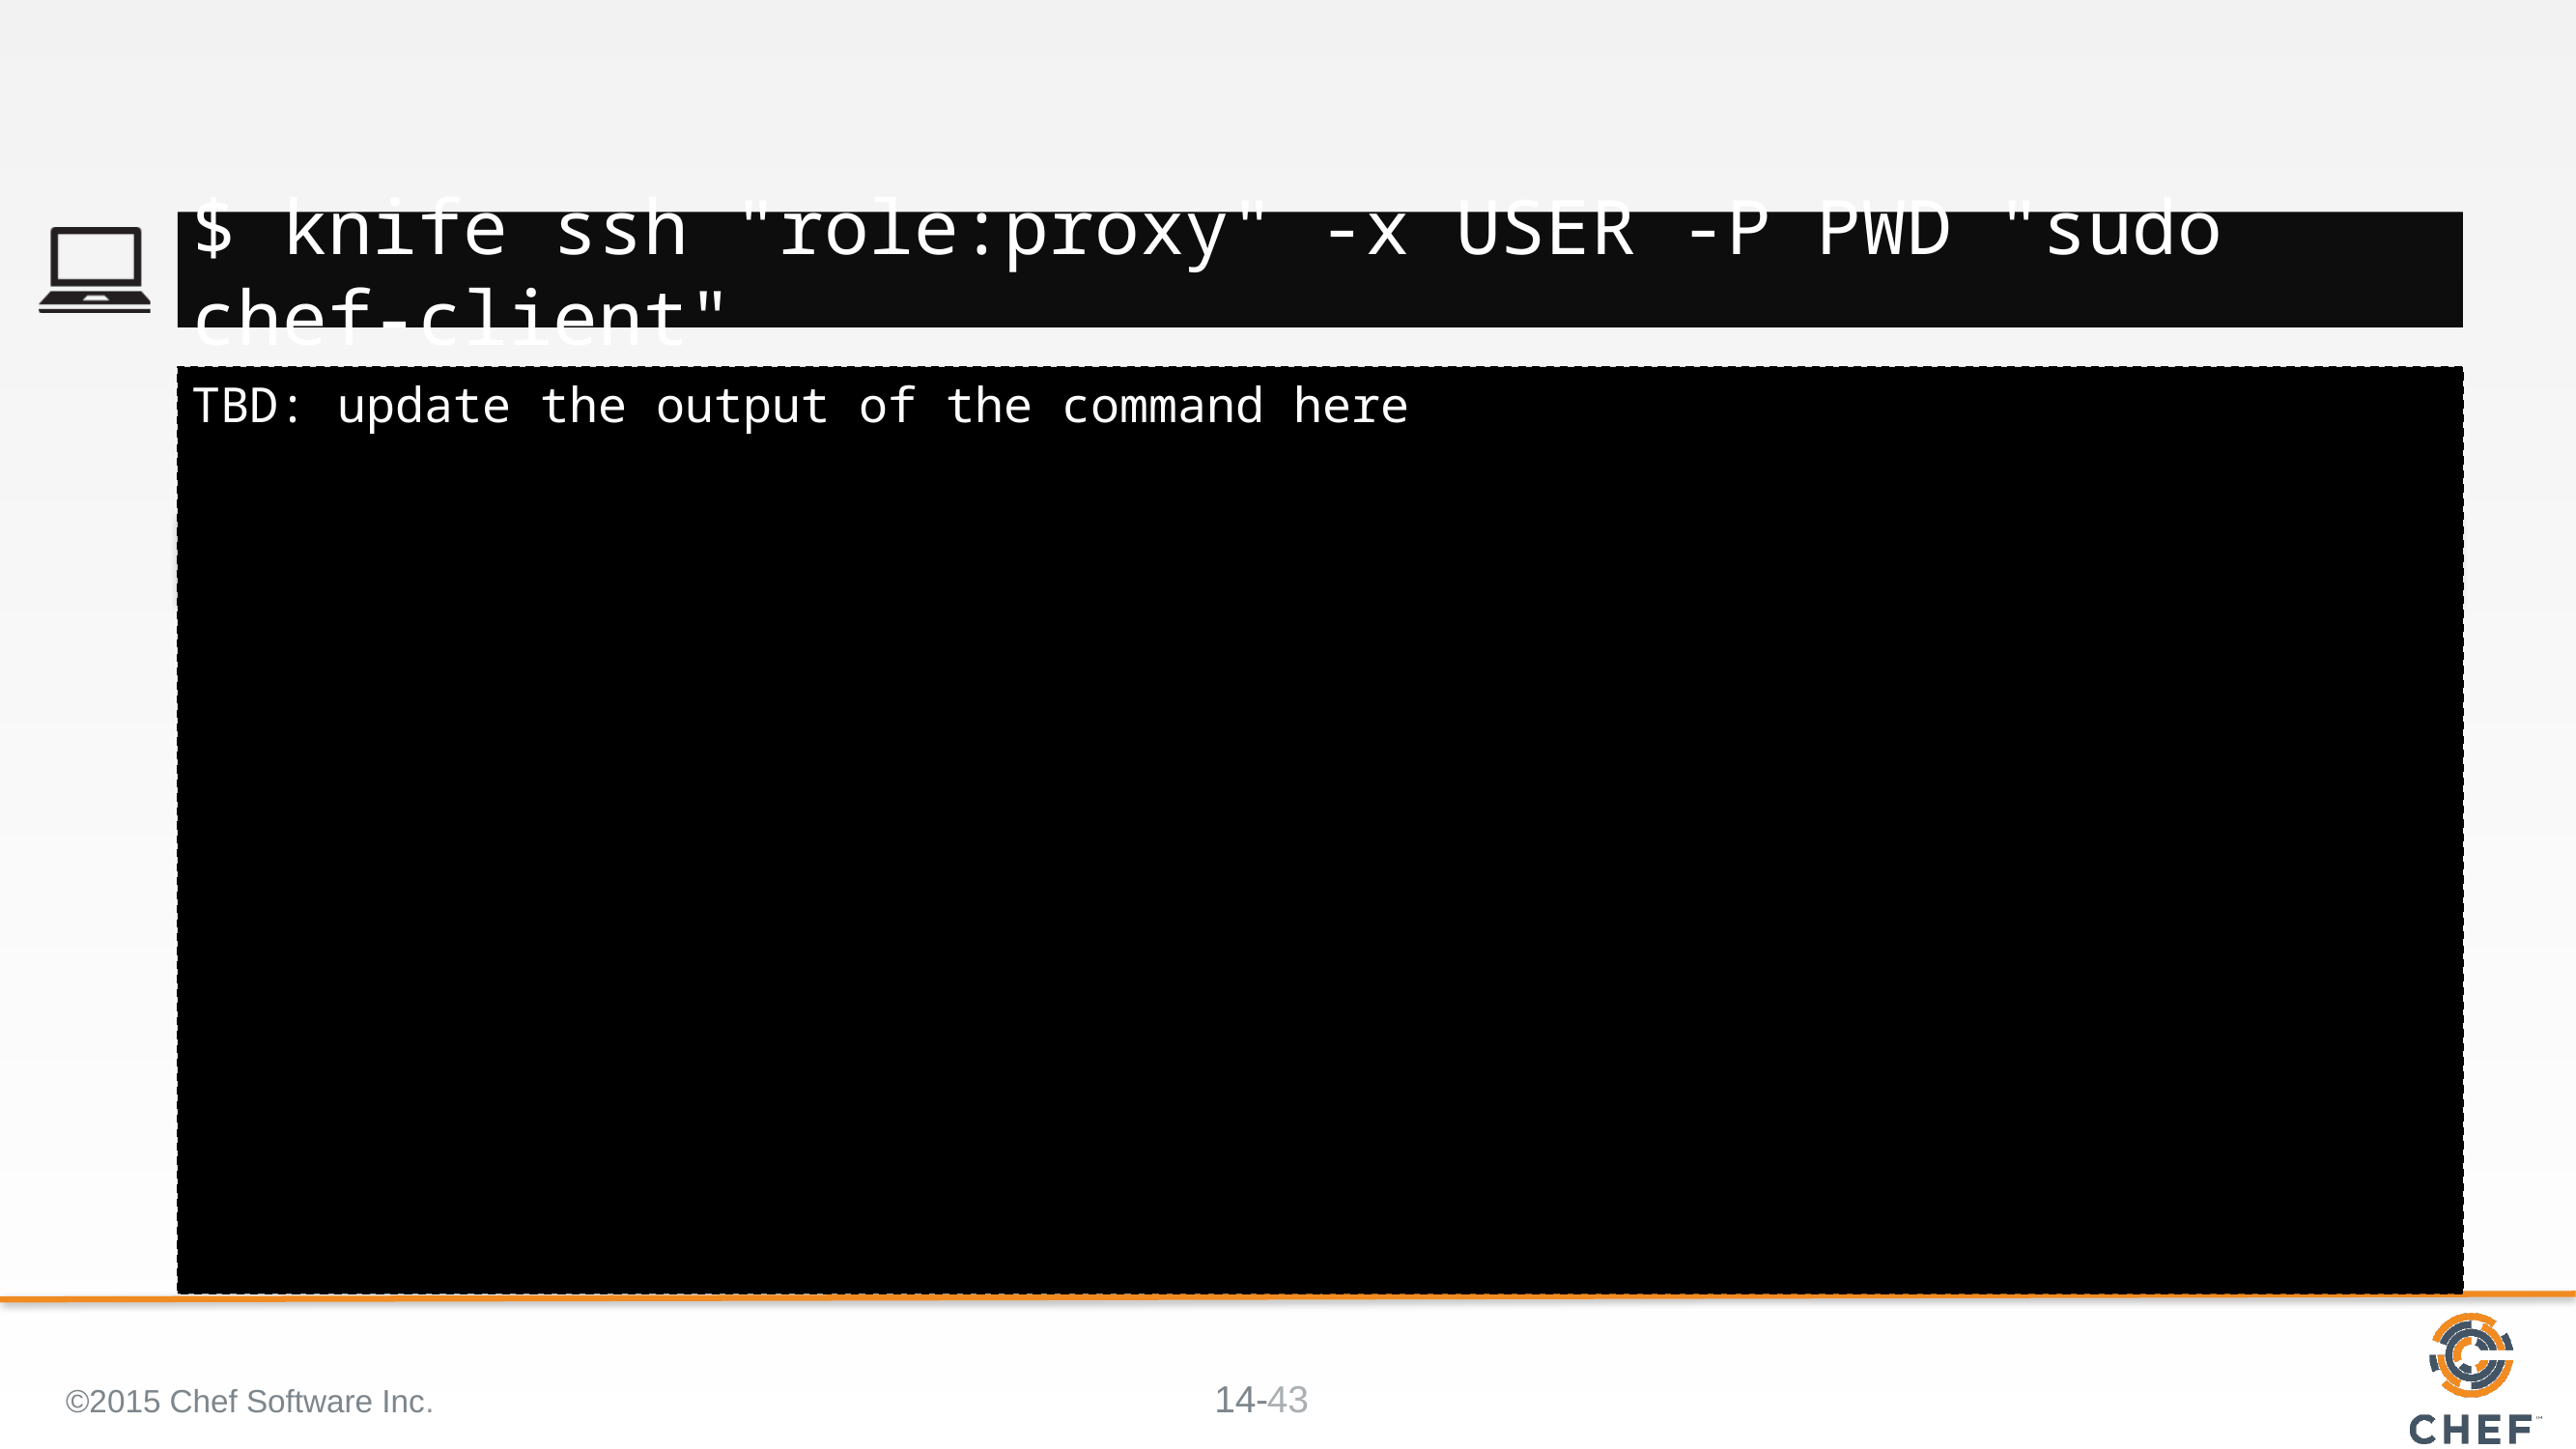

#
$ knife ssh "role:proxy" -x USER -P PWD "sudo chef-client"
TBD: update the output of the command here
©2015 Chef Software Inc.
43